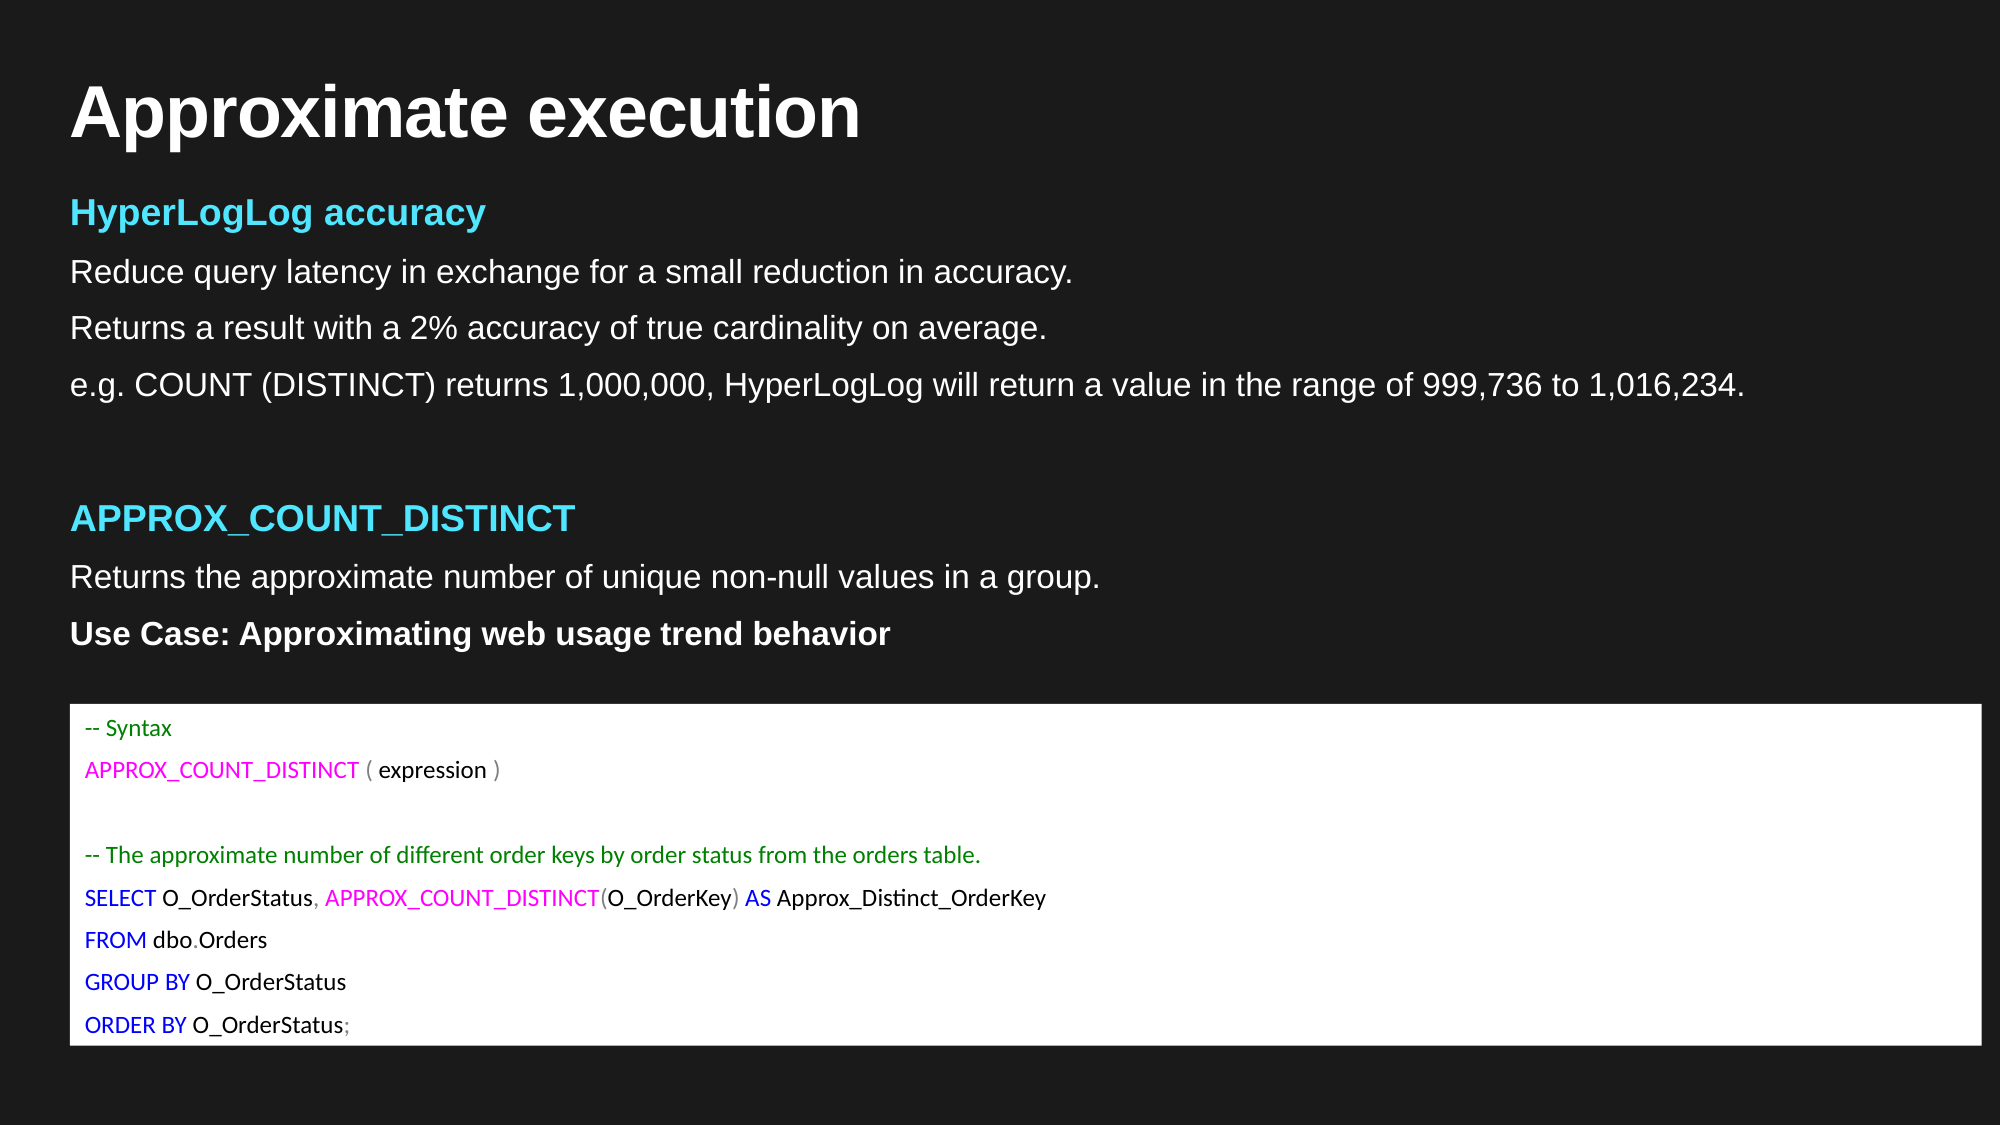

# Approximate execution
HyperLogLog accuracy
Reduce query latency in exchange for a small reduction in accuracy.
Returns a result with a 2% accuracy of true cardinality on average.
e.g. COUNT (DISTINCT) returns 1,000,000, HyperLogLog will return a value in the range of 999,736 to 1,016,234.

APPROX_COUNT_DISTINCT
Returns the approximate number of unique non-null values in a group.
Use Case: Approximating web usage trend behavior
-- Syntax
APPROX_COUNT_DISTINCT ( expression )

-- The approximate number of different order keys by order status from the orders table.
SELECT O_OrderStatus, APPROX_COUNT_DISTINCT(O_OrderKey) AS Approx_Distinct_OrderKey
FROM dbo.Orders
GROUP BY O_OrderStatus
ORDER BY O_OrderStatus;